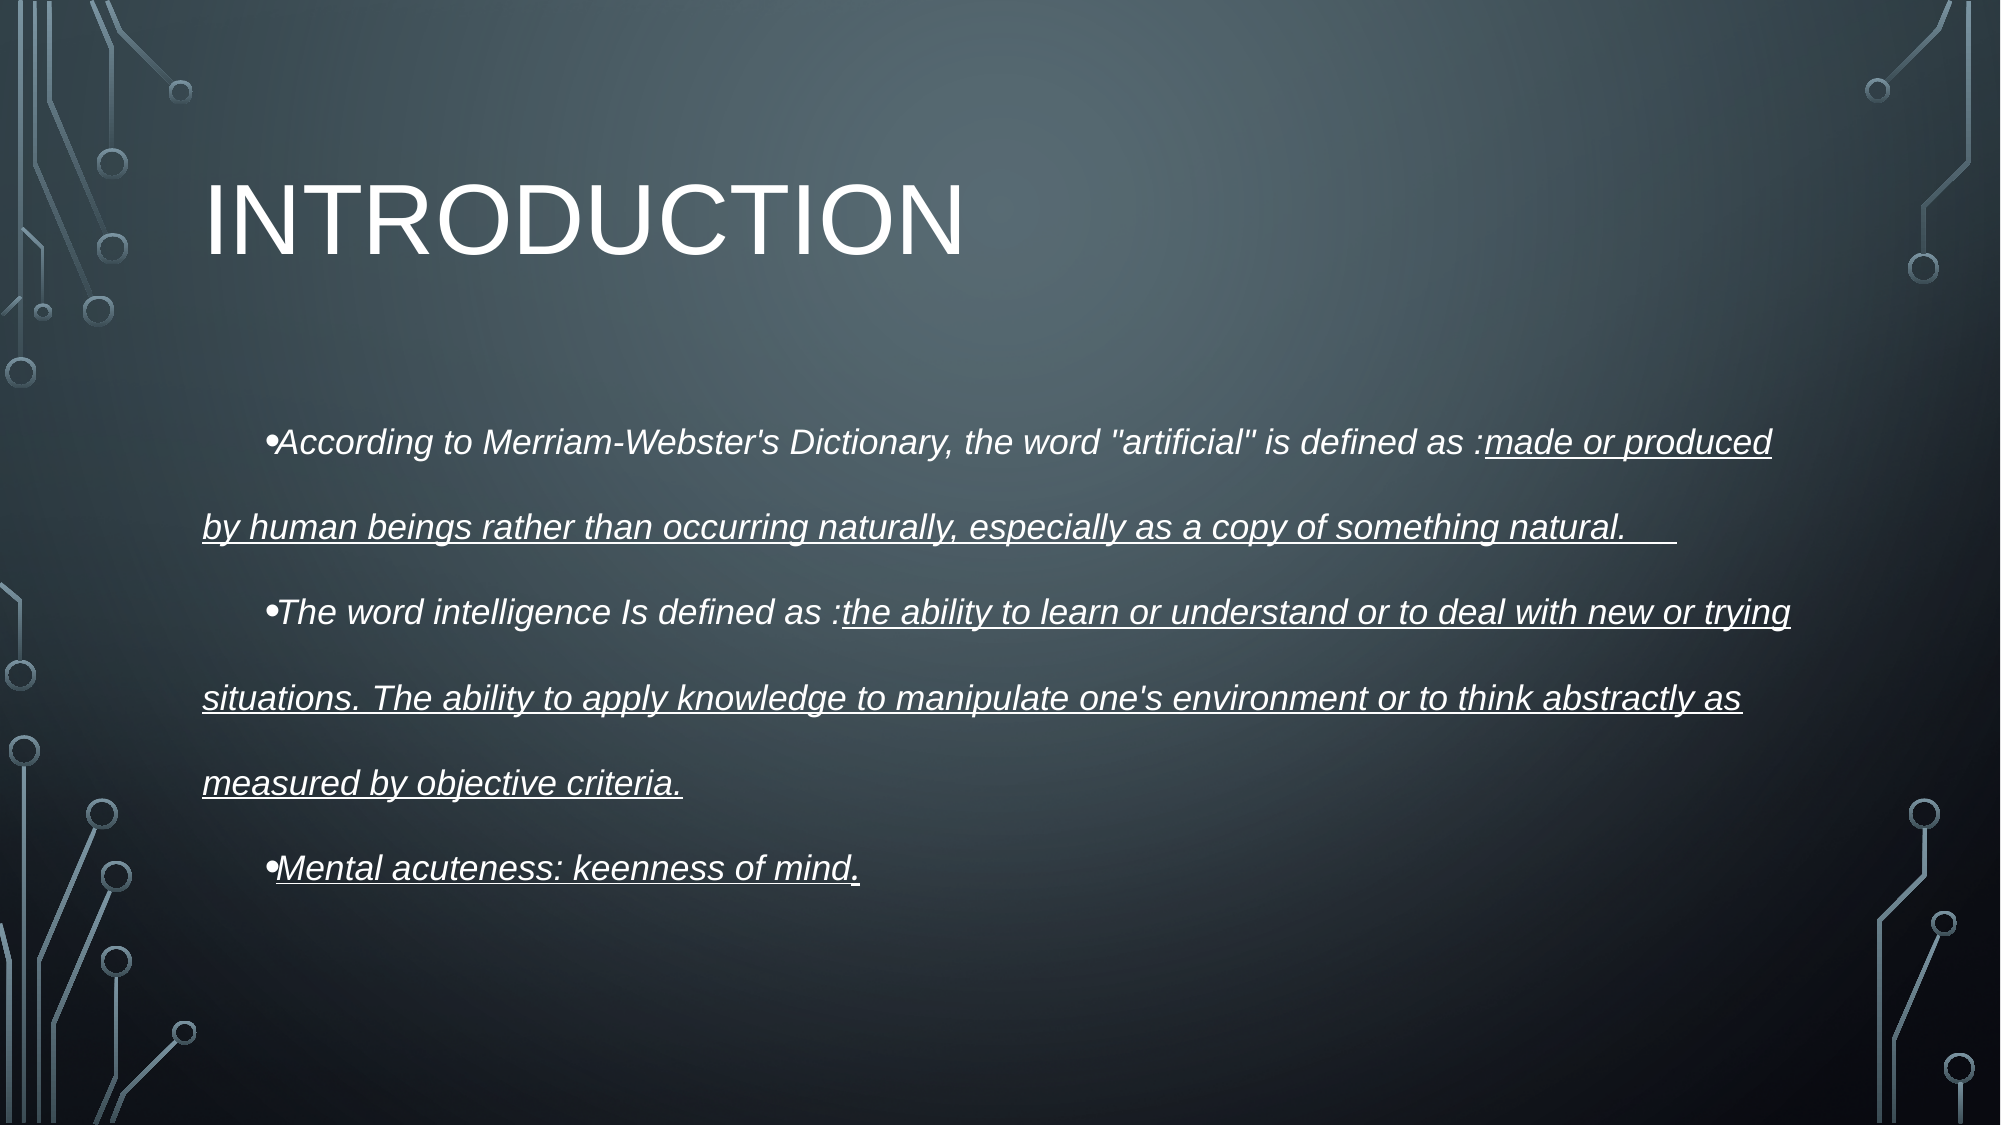

# Introduction
According to Merriam-Webster's Dictionary, the word "artificial" is defined as :made or produced by human beings rather than occurring naturally, especially as a copy of something natural.
The word intelligence Is defined as :the ability to learn or understand or to deal with new or trying situations. The ability to apply knowledge to manipulate one's environment or to think abstractly as measured by objective criteria.
Mental acuteness: keenness of mind.